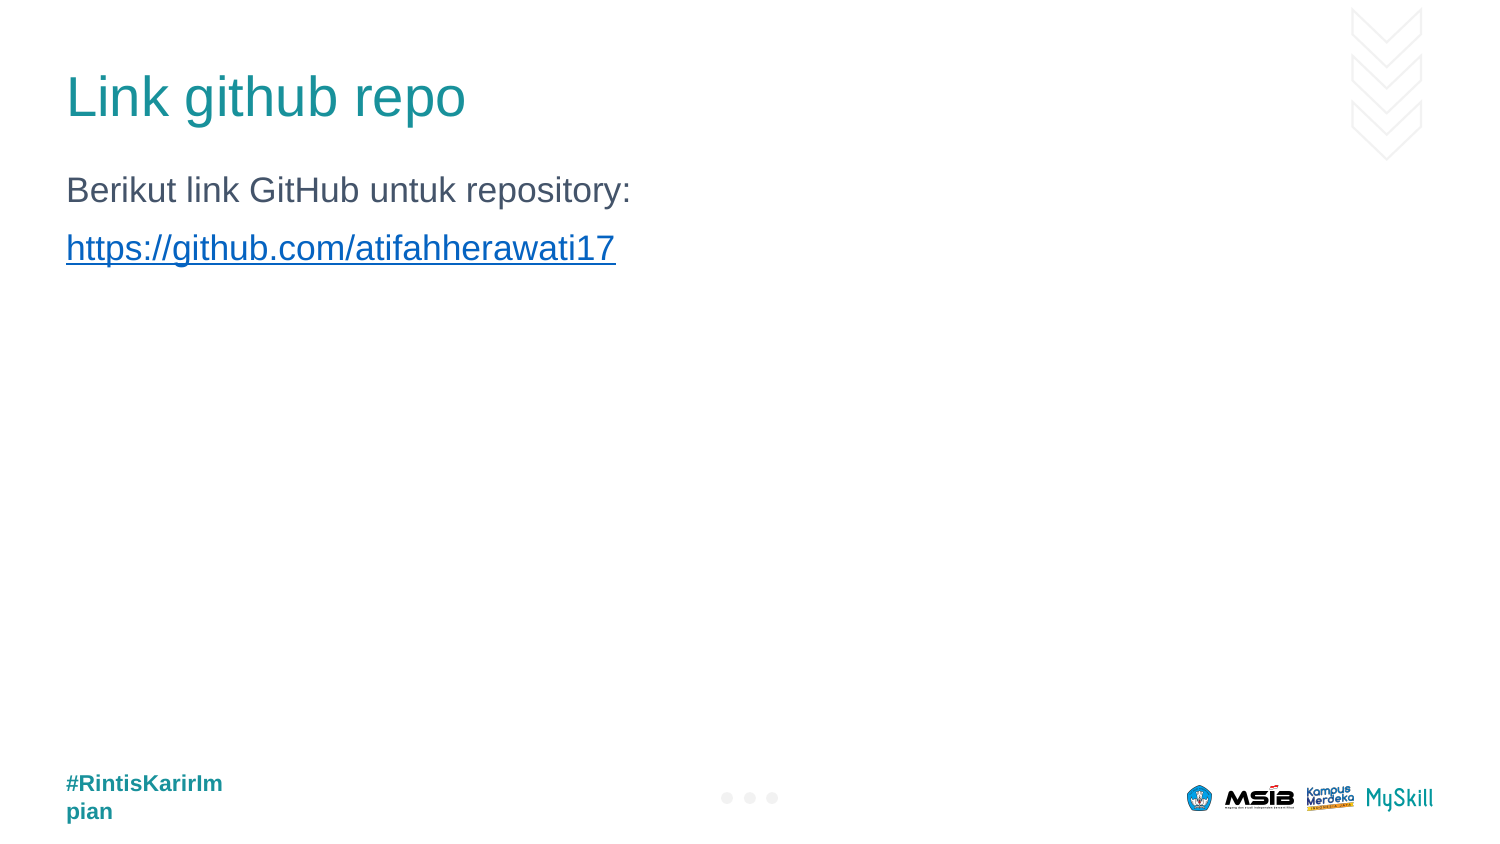

# Link github repo
Berikut link GitHub untuk repository:
https://github.com/atifahherawati17